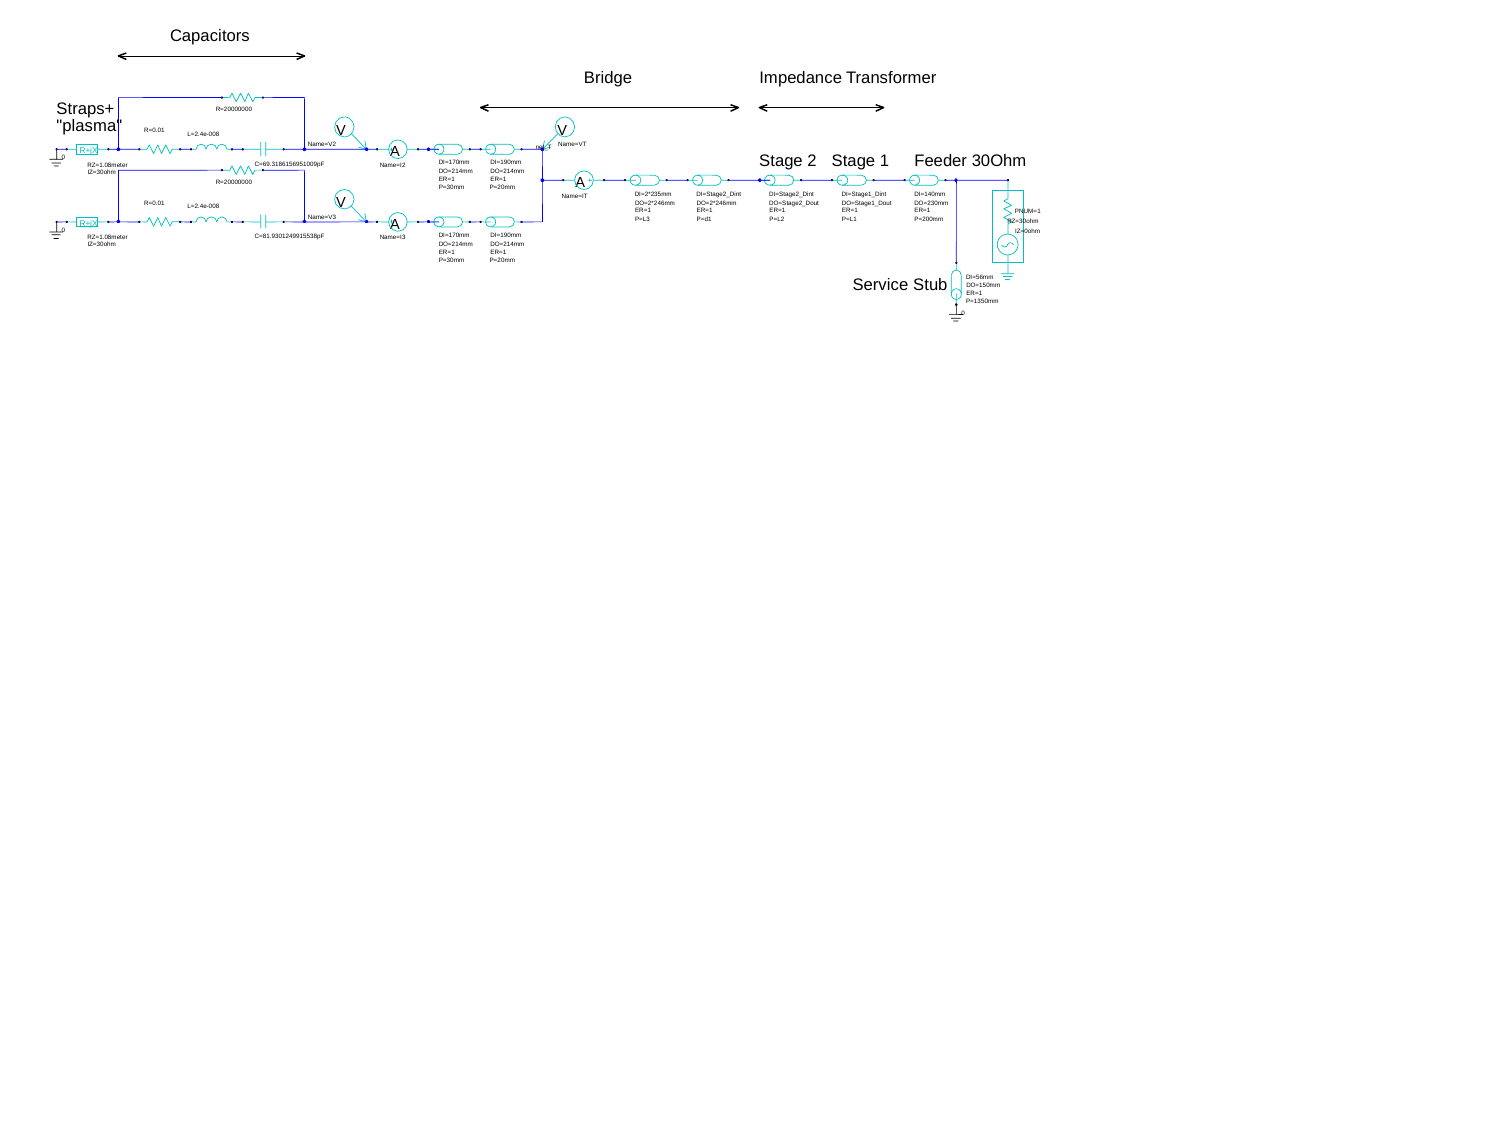

Capacitors

Bridge
Impedance Transformer
Straps+

"plasma"

V
V

Name=V2

Name=VT
A

Stage 2
Stage 1
Feeder 30Ohm
0

DI=170mm
DI=190mm

Name=I2

DO=214mm
DO=214mm

A
ER=1
ER=1

P=30mm
P=20mm

DI=2*235mm
DI=Stage2_Dint
DI=Stage2_Dint
DI=Stage1_Dint
DI=140mm

V
DO=2*246mm
DO=2*246mm
DO=Stage2_Dout
DO=Stage1_Dout
DO=230mm

ER=1
ER=1
ER=1
ER=1
ER=1
PNUM=1

Name=V3

A
P=L3
P=d1
P=L2
P=L1
P=200mm

RZ=30ohm

0

IZ=0ohm
DI=170mm
DI=190mm

Name=I3

DO=214mm
DO=214mm

ER=1
ER=1

P=30mm
P=20mm
Service Stub

0

R=20000000
R=0.01
L=2.4e-008

net_T

R+jX

C=69.3186156951009pF
RZ=1.08meter

IZ=30ohm

R=20000000

Name=IT
R=0.01
L=2.4e-008

R+jX

C=81.9301249915538pF
RZ=1.08meter
IZ=30ohm

DI=56mm

DO=150mm

ER=1

P=1350mm